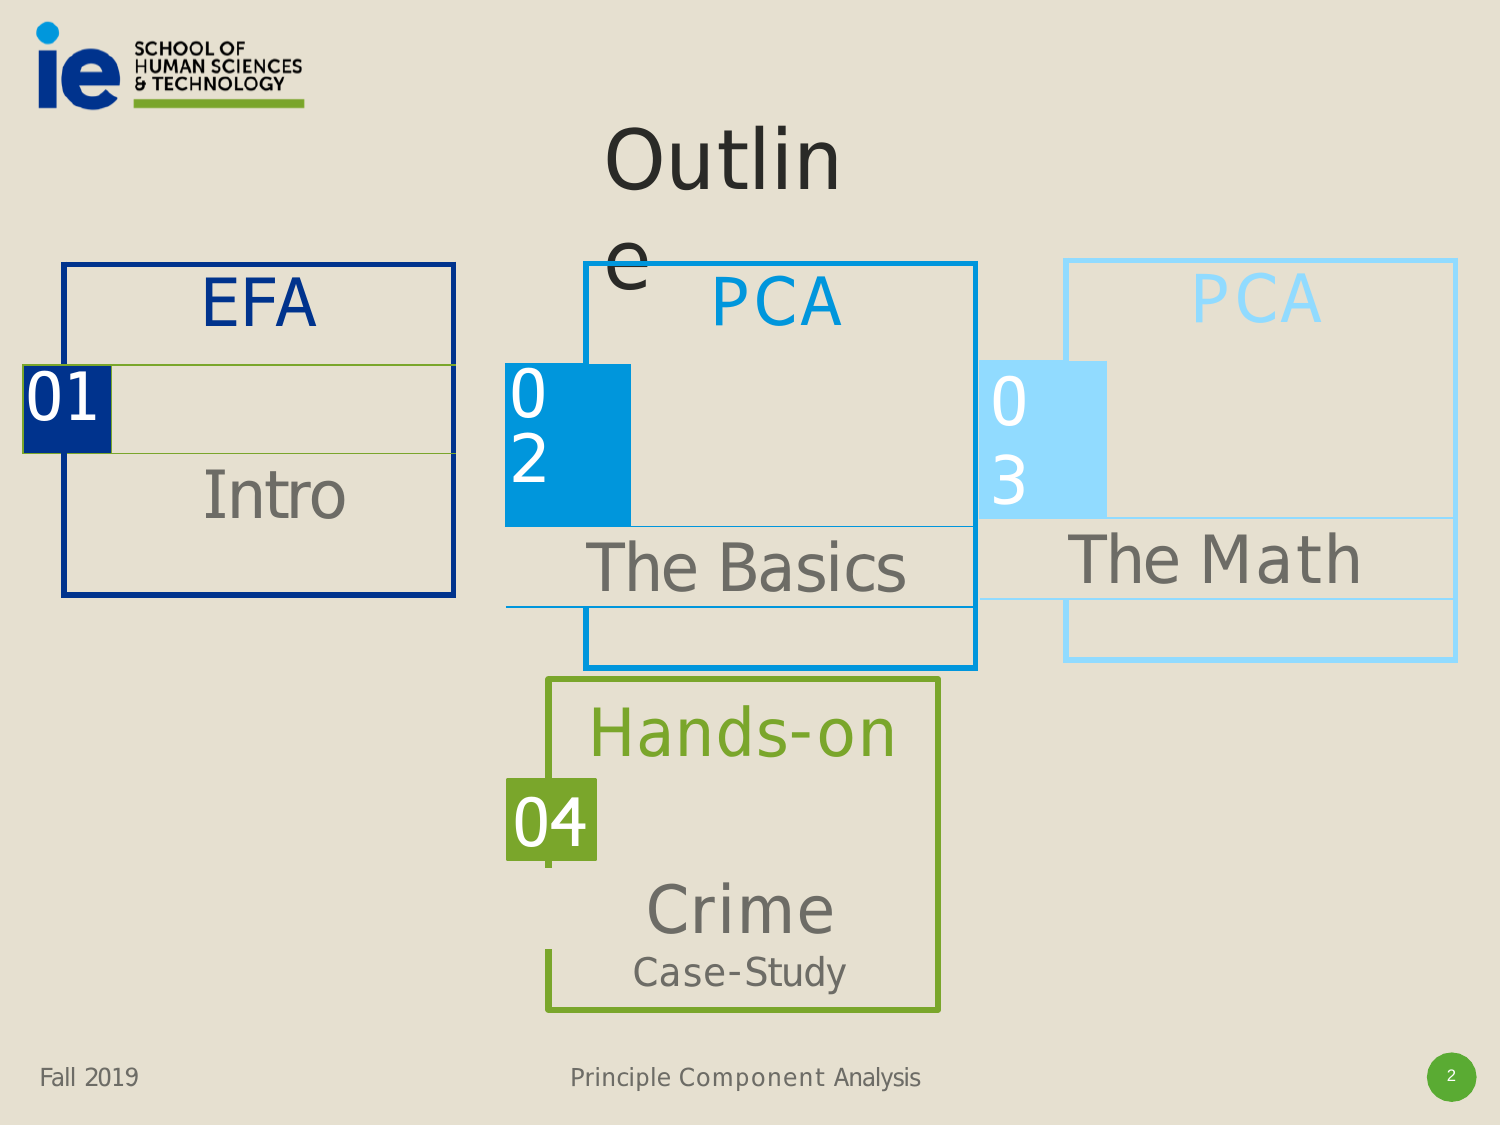

# Outline
|  | PCA |  |
| --- | --- | --- |
| 03 |  |  |
| The Math |  |  |
|  |  |  |
|  | PCA |  |
| --- | --- | --- |
| 02 |  |  |
| The Basics |  |  |
|  |  |  |
|  | EFA |  |
| --- | --- | --- |
| 01 |  |  |
|  | Intro |  |

Hands-on
04
Crime

Case-Study
Fall 2019
Principle Component Analysis
2